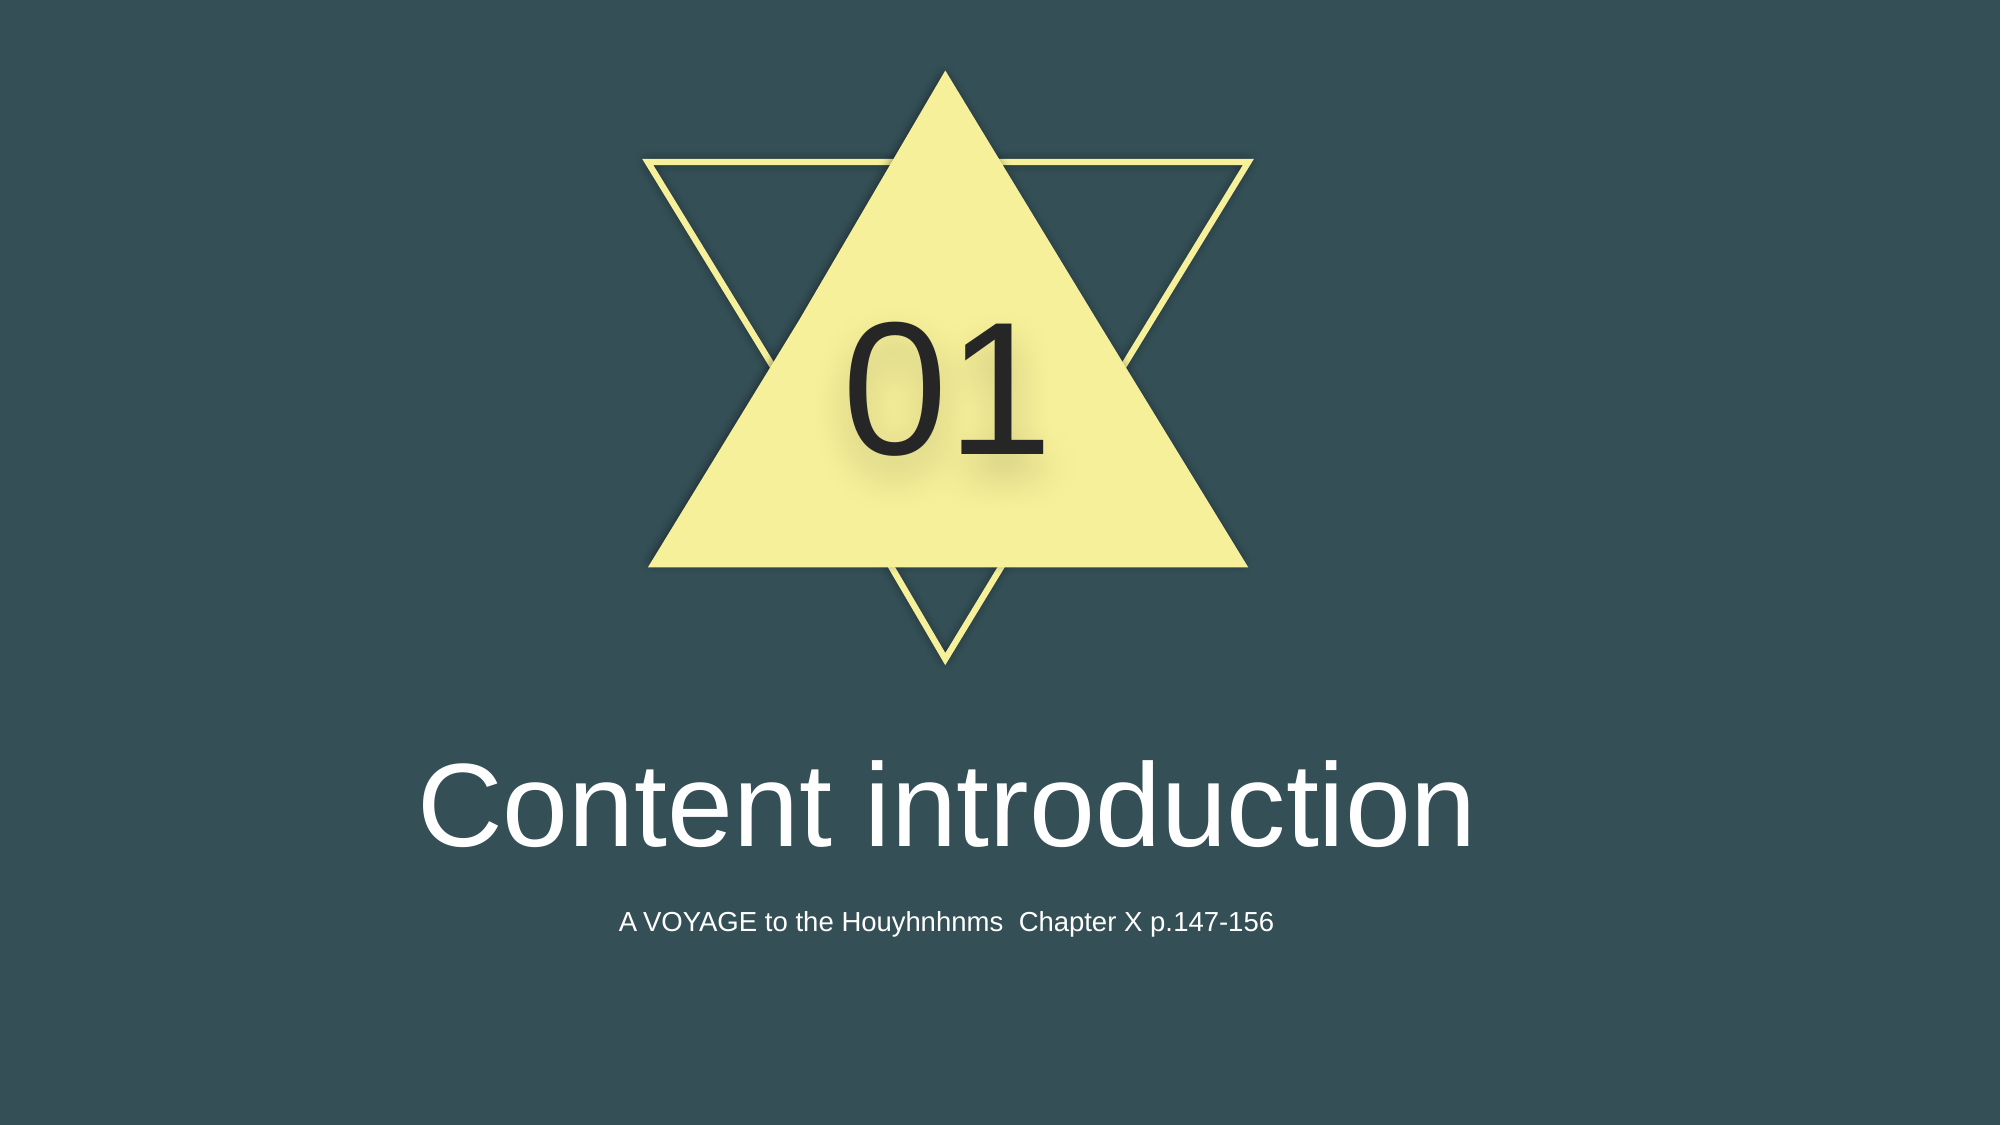

01
Content introduction
A VOYAGE to the Houyhnhnms  Chapter X p.147-156